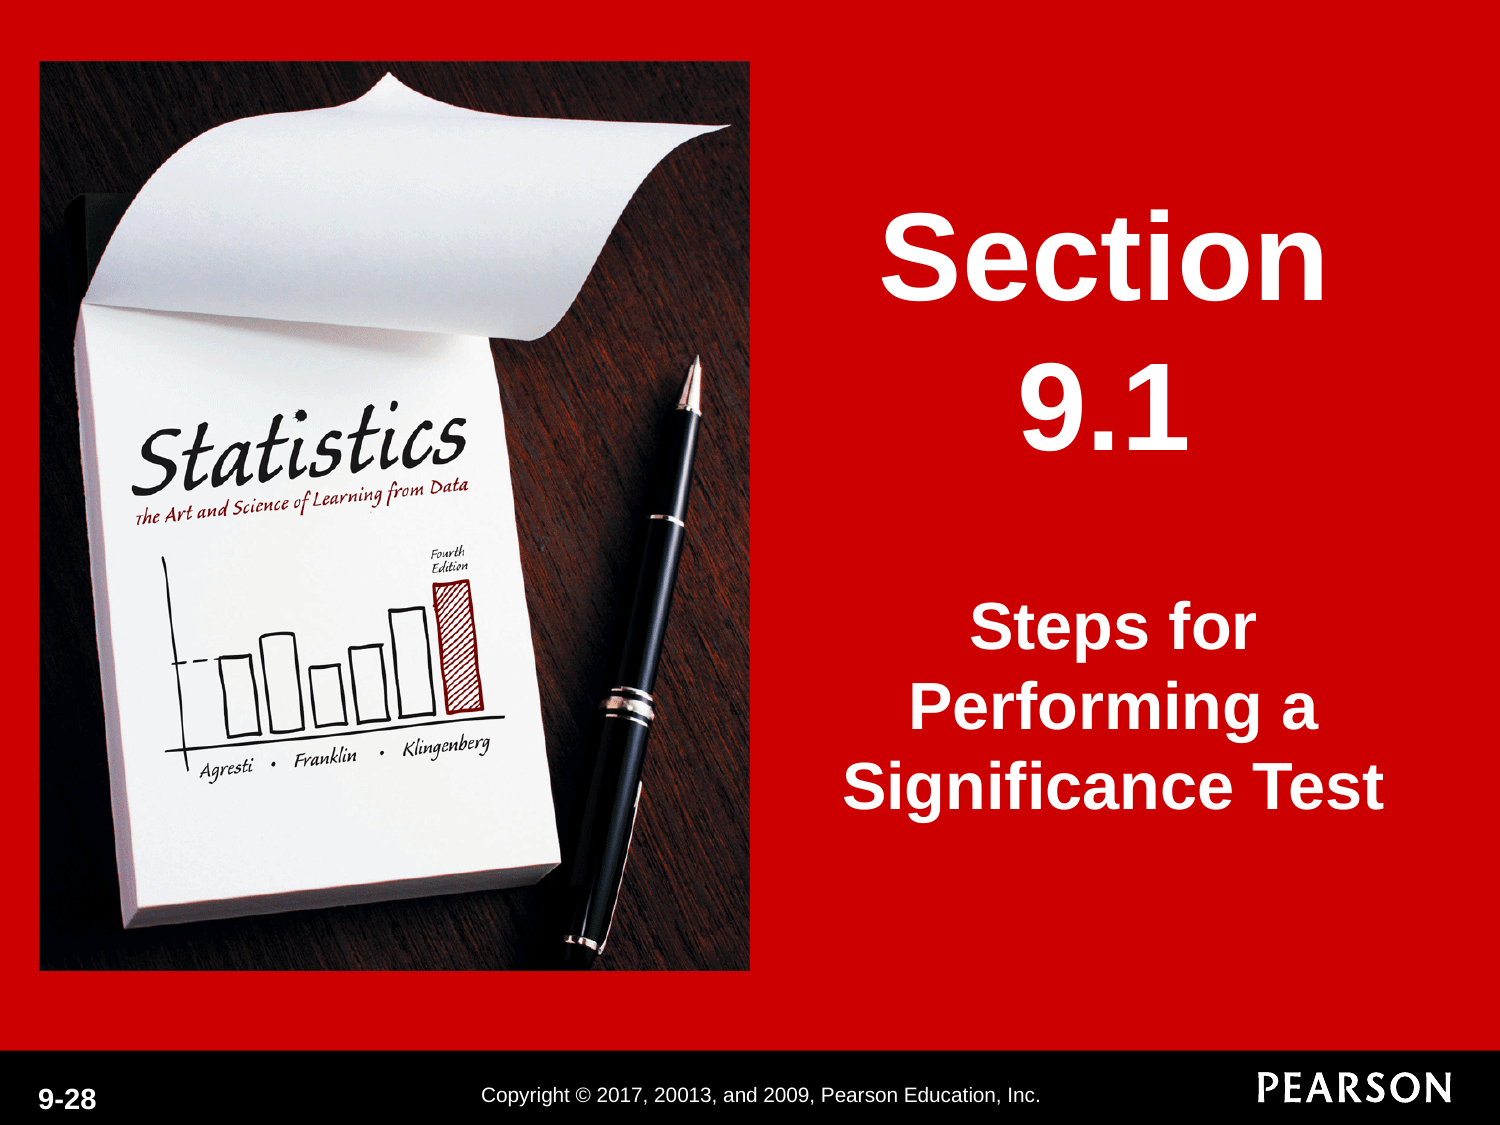

Section 9.1
Steps for Performing a Significance Test